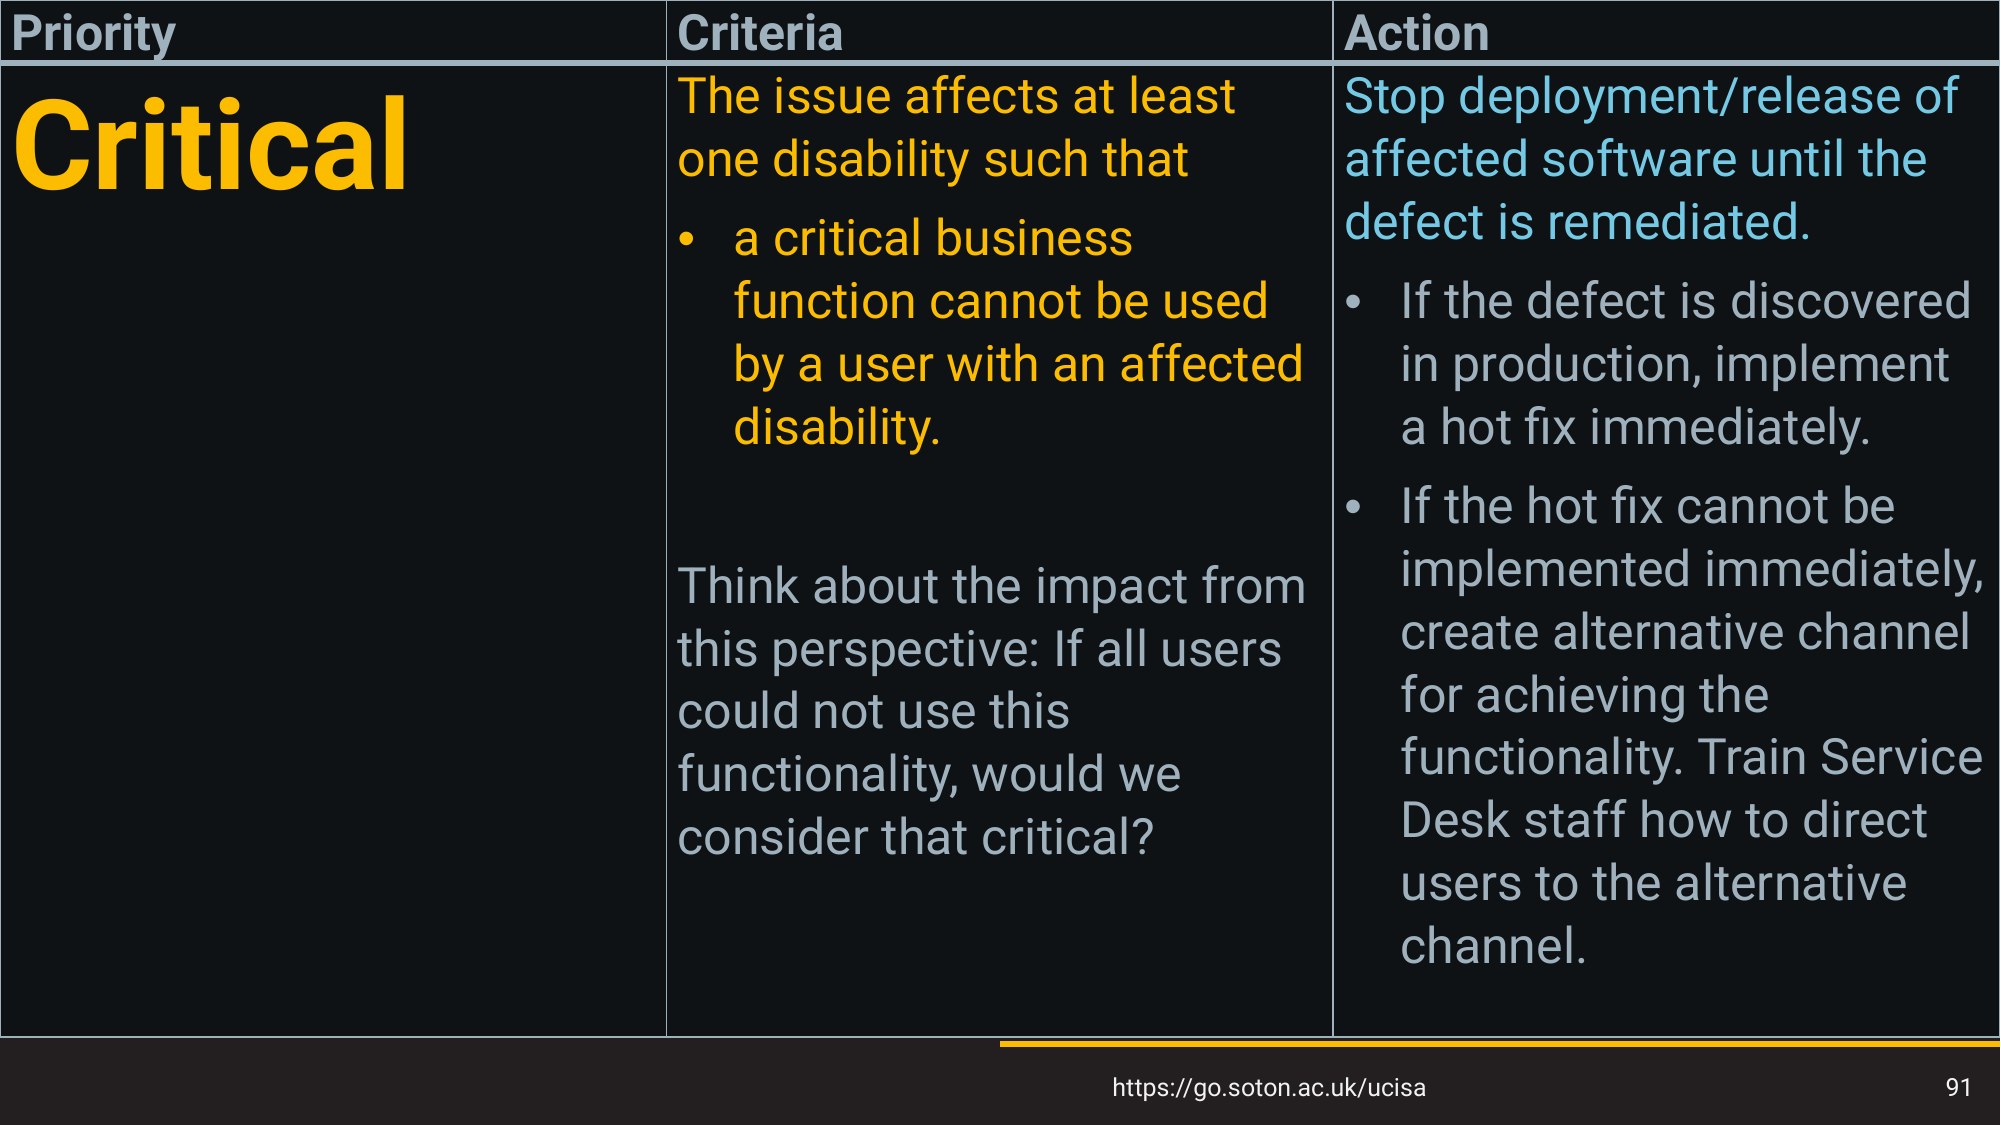

| Priority | Criteria | Action |
| --- | --- | --- |
| Critical | The issue affects at least one disability such that a critical business function cannot be used by a user with an affected disability. Think about the impact from this perspective: If all users could not use this functionality, would we consider that critical? | Stop deployment/release of affected software until the defect is remediated. If the defect is discovered in production, implement a hot fix immediately. If the hot fix cannot be implemented immediately, create alternative channel for achieving the functionality. Train Service Desk staff how to direct users to the alternative channel. |
# Critical issues
91
https://go.soton.ac.uk/ucisa